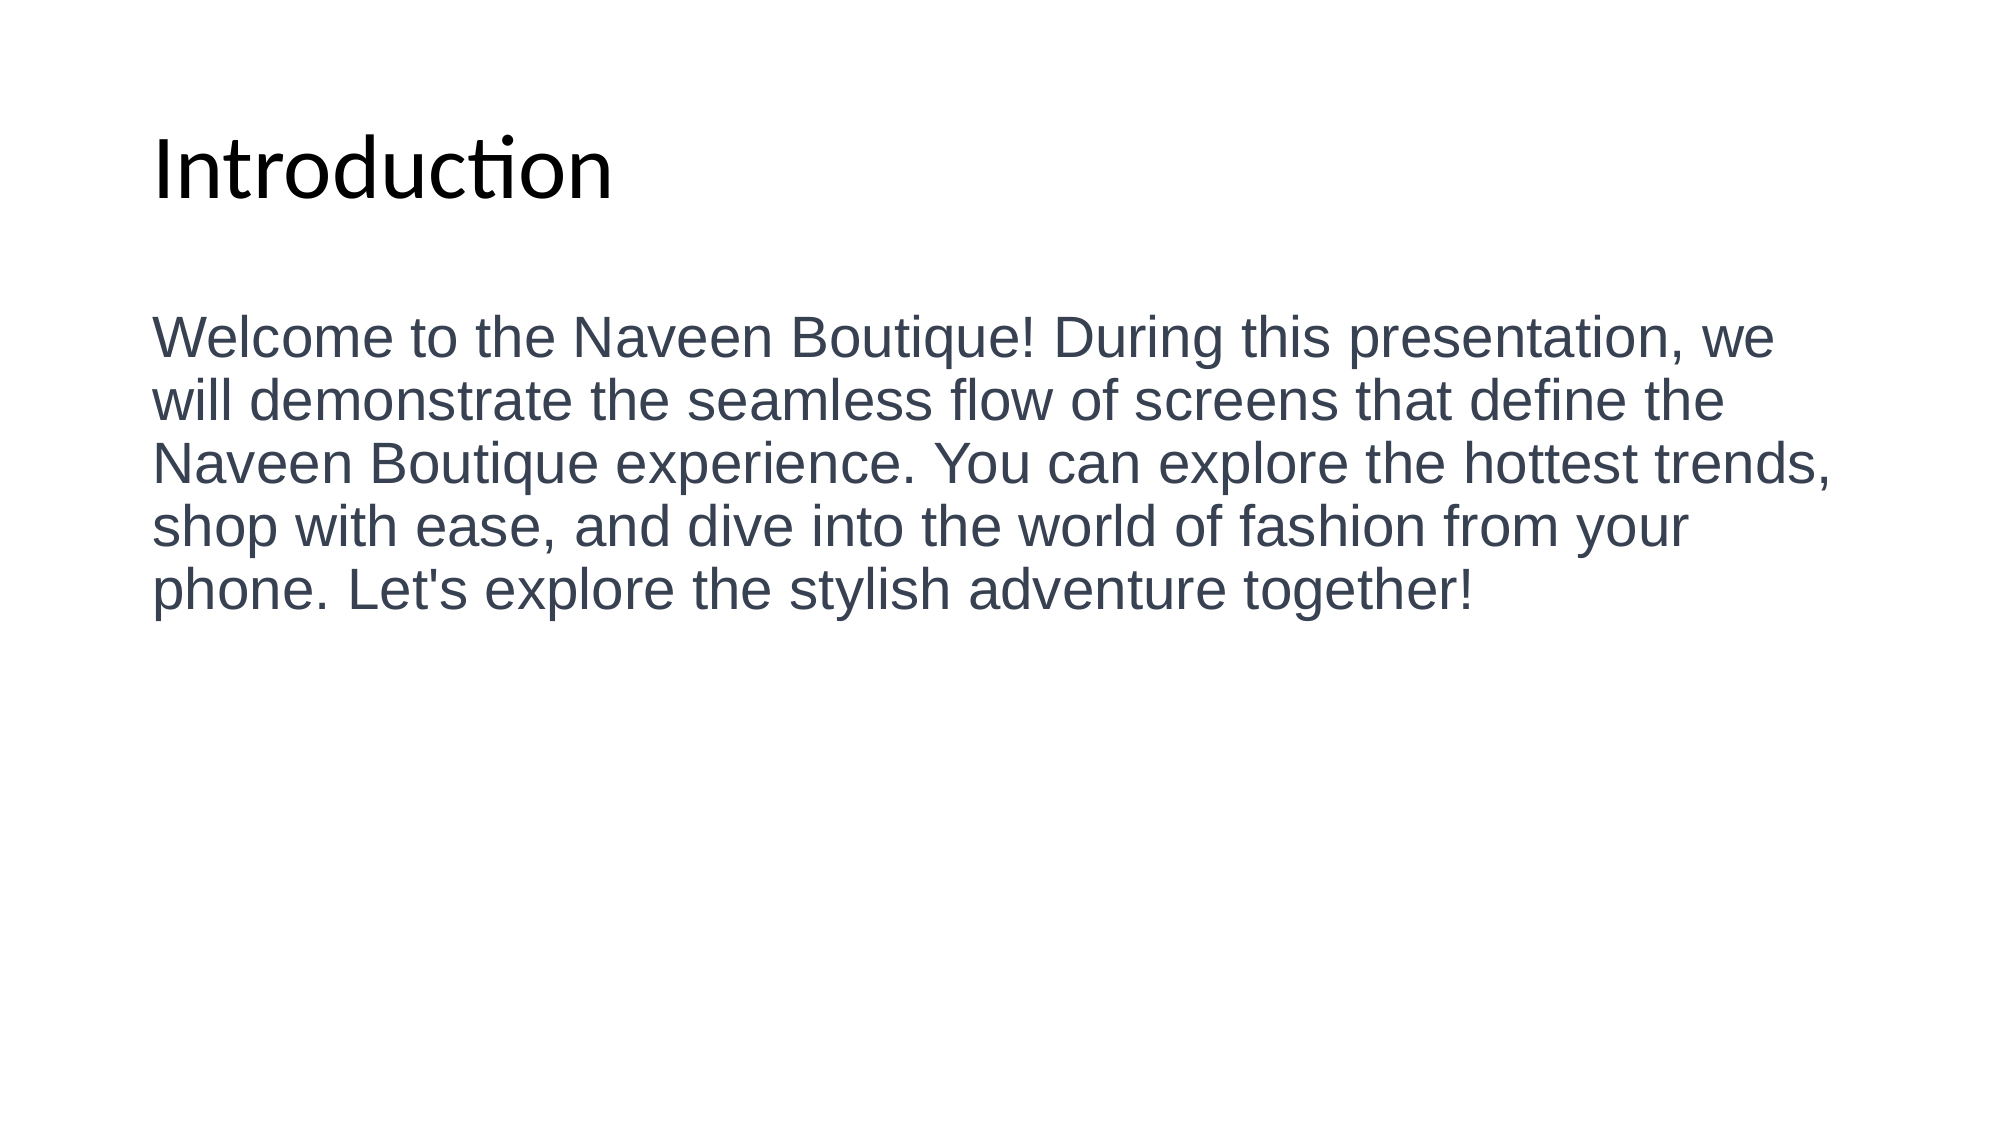

# Introduction
Welcome to the Naveen Boutique! During this presentation, we will demonstrate the seamless flow of screens that define the Naveen Boutique experience. You can explore the hottest trends, shop with ease, and dive into the world of fashion from your phone. Let's explore the stylish adventure together!